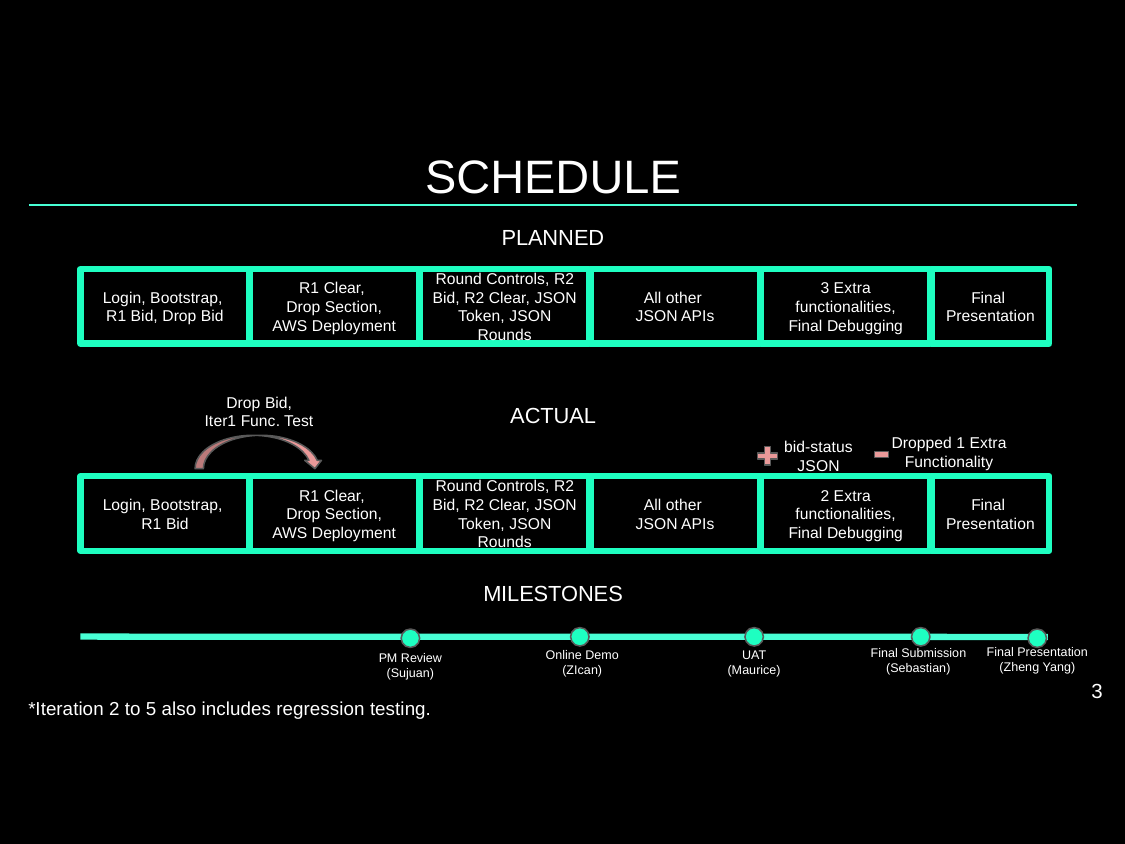

# SCHEDULE
PLANNED
Login, Bootstrap,
R1 Bid, Drop Bid
R1 Clear,
Drop Section,
AWS Deployment
Round Controls, R2 Bid, R2 Clear, JSON Token, JSON Rounds
All other
JSON APIs
3 Extra functionalities,
Final Debugging
Final
Presentation
Drop Bid,
Iter1 Func. Test
ACTUAL
Dropped 1 Extra
Functionality
bid-status
JSON

Login, Bootstrap,
R1 Bid
R1 Clear,
Drop Section,
AWS Deployment
Round Controls, R2 Bid, R2 Clear, JSON Token, JSON Rounds
All other
JSON APIs
2 Extra functionalities,
Final Debugging
Final
Presentation
MILESTONES

Final Presentation
(Zheng Yang)
Final Submission
(Sebastian)
Online Demo
(ZIcan)
UAT
(Maurice)
PM Review
(Sujuan)
3
*Iteration 2 to 5 also includes regression testing.